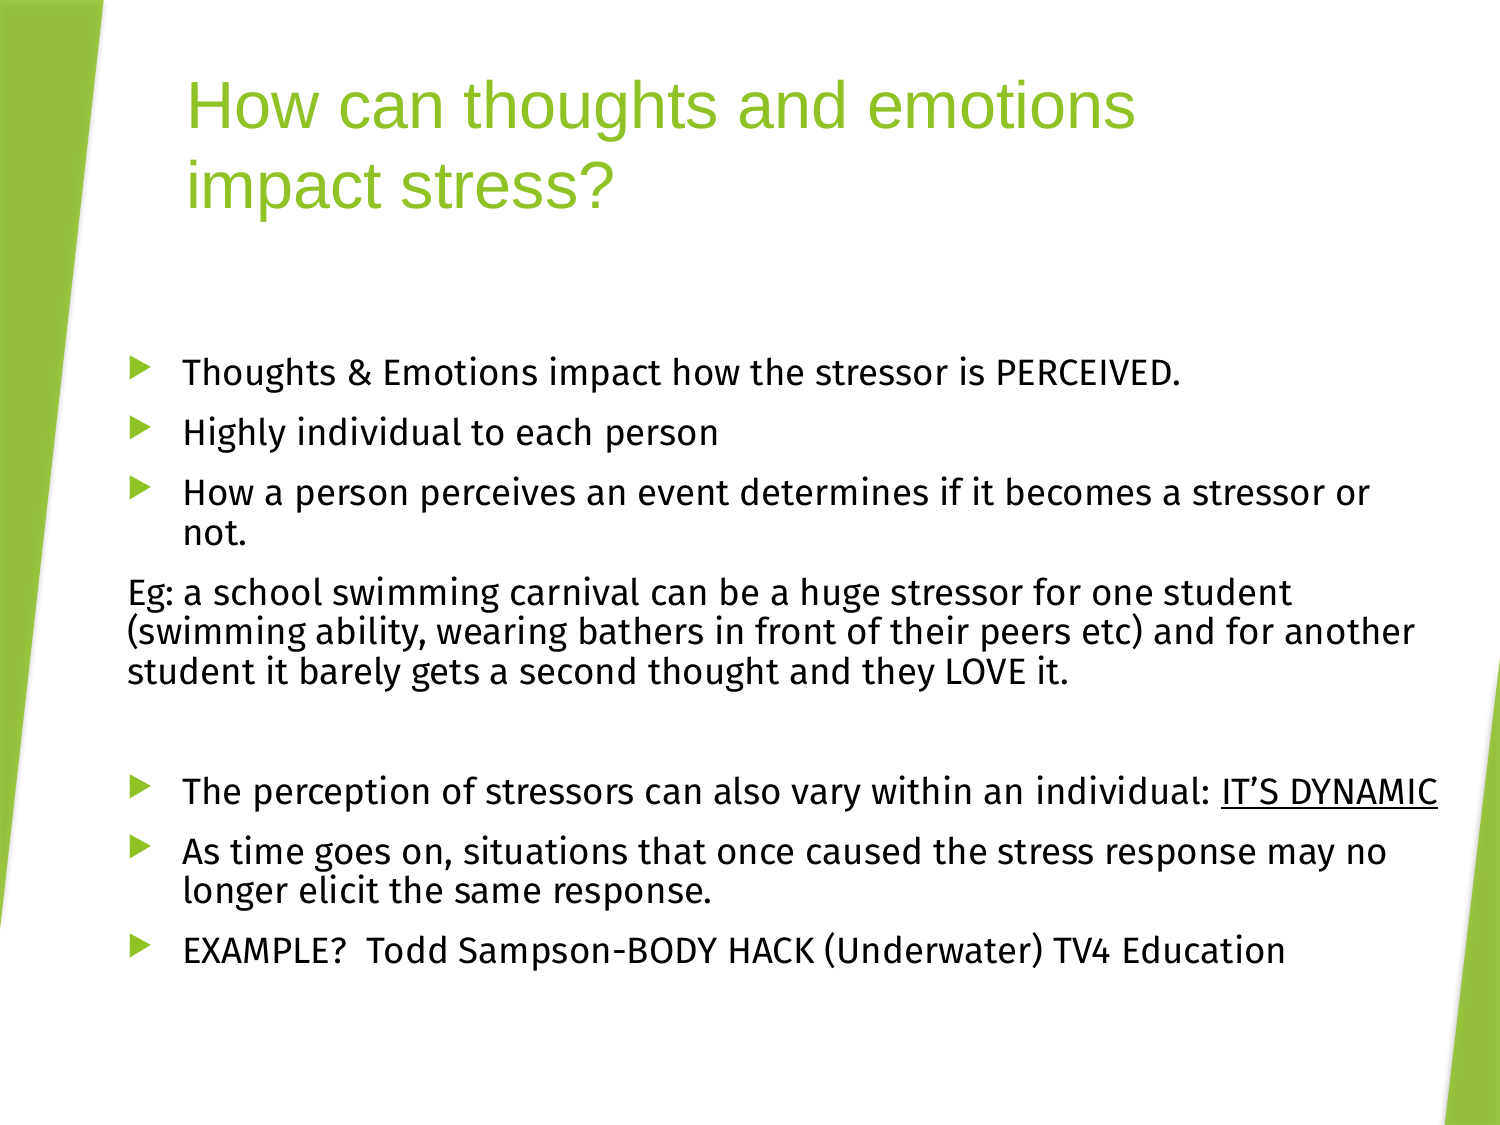

# How can thoughts and emotions impact stress?

Thoughts & Emotions impact how the stressor is PERCEIVED.
Highly individual to each person
How a person perceives an event determines if it becomes a stressor or not.
Eg: a school swimming carnival can be a huge stressor for one student (swimming ability, wearing bathers in front of their peers etc) and for another student it barely gets a second thought and they LOVE it.

The perception of stressors can also vary within an individual: IT’S DYNAMIC
As time goes on, situations that once caused the stress response may no longer elicit the same response.
EXAMPLE?  Todd Sampson-BODY HACK (Underwater) TV4 Education